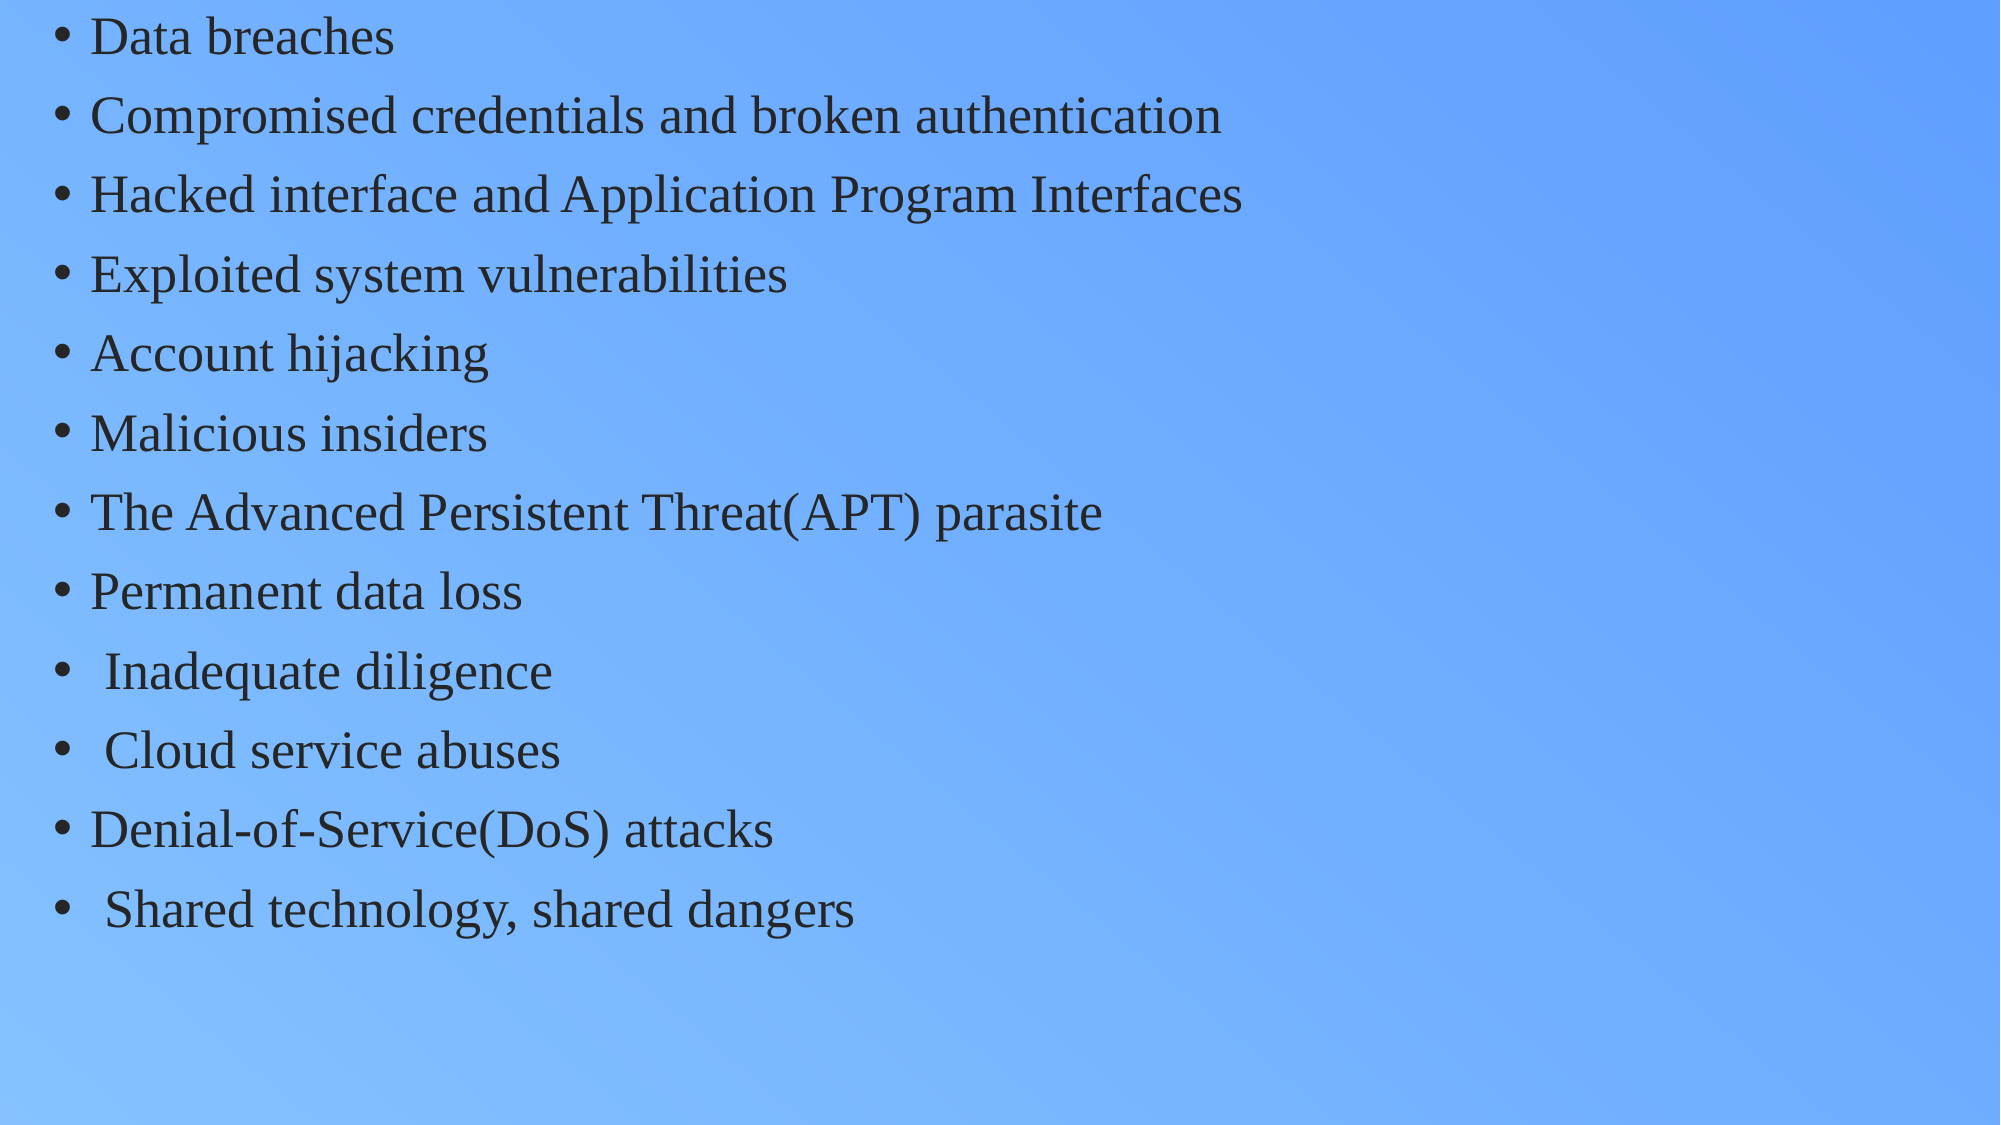

Data breaches
Compromised credentials and broken authentication
Hacked interface and Application Program Interfaces
Exploited system vulnerabilities
Account hijacking
Malicious insiders
The Advanced Persistent Threat(APT) parasite
Permanent data loss
 Inadequate diligence
 Cloud service abuses
Denial-of-Service(DoS) attacks
 Shared technology, shared dangers